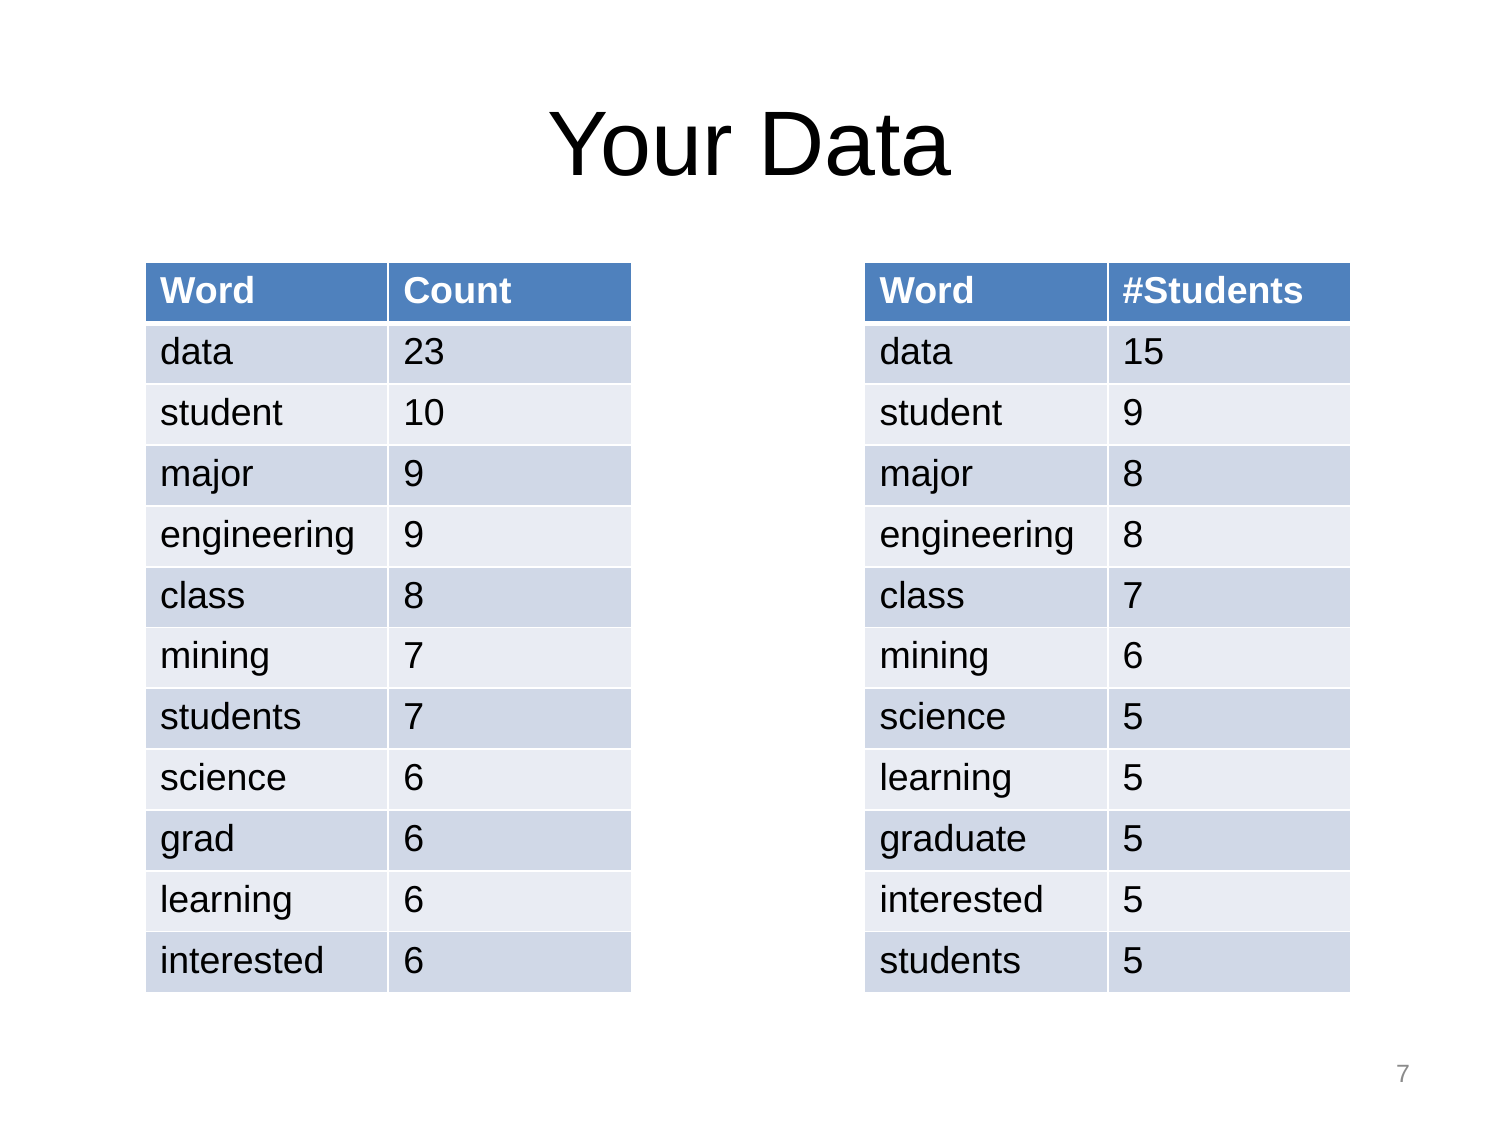

# Your Data
| Word | Count |
| --- | --- |
| data | 23 |
| student | 10 |
| major | 9 |
| engineering | 9 |
| class | 8 |
| mining | 7 |
| students | 7 |
| science | 6 |
| grad | 6 |
| learning | 6 |
| interested | 6 |
| Word | #Students |
| --- | --- |
| data | 15 |
| student | 9 |
| major | 8 |
| engineering | 8 |
| class | 7 |
| mining | 6 |
| science | 5 |
| learning | 5 |
| graduate | 5 |
| interested | 5 |
| students | 5 |
7